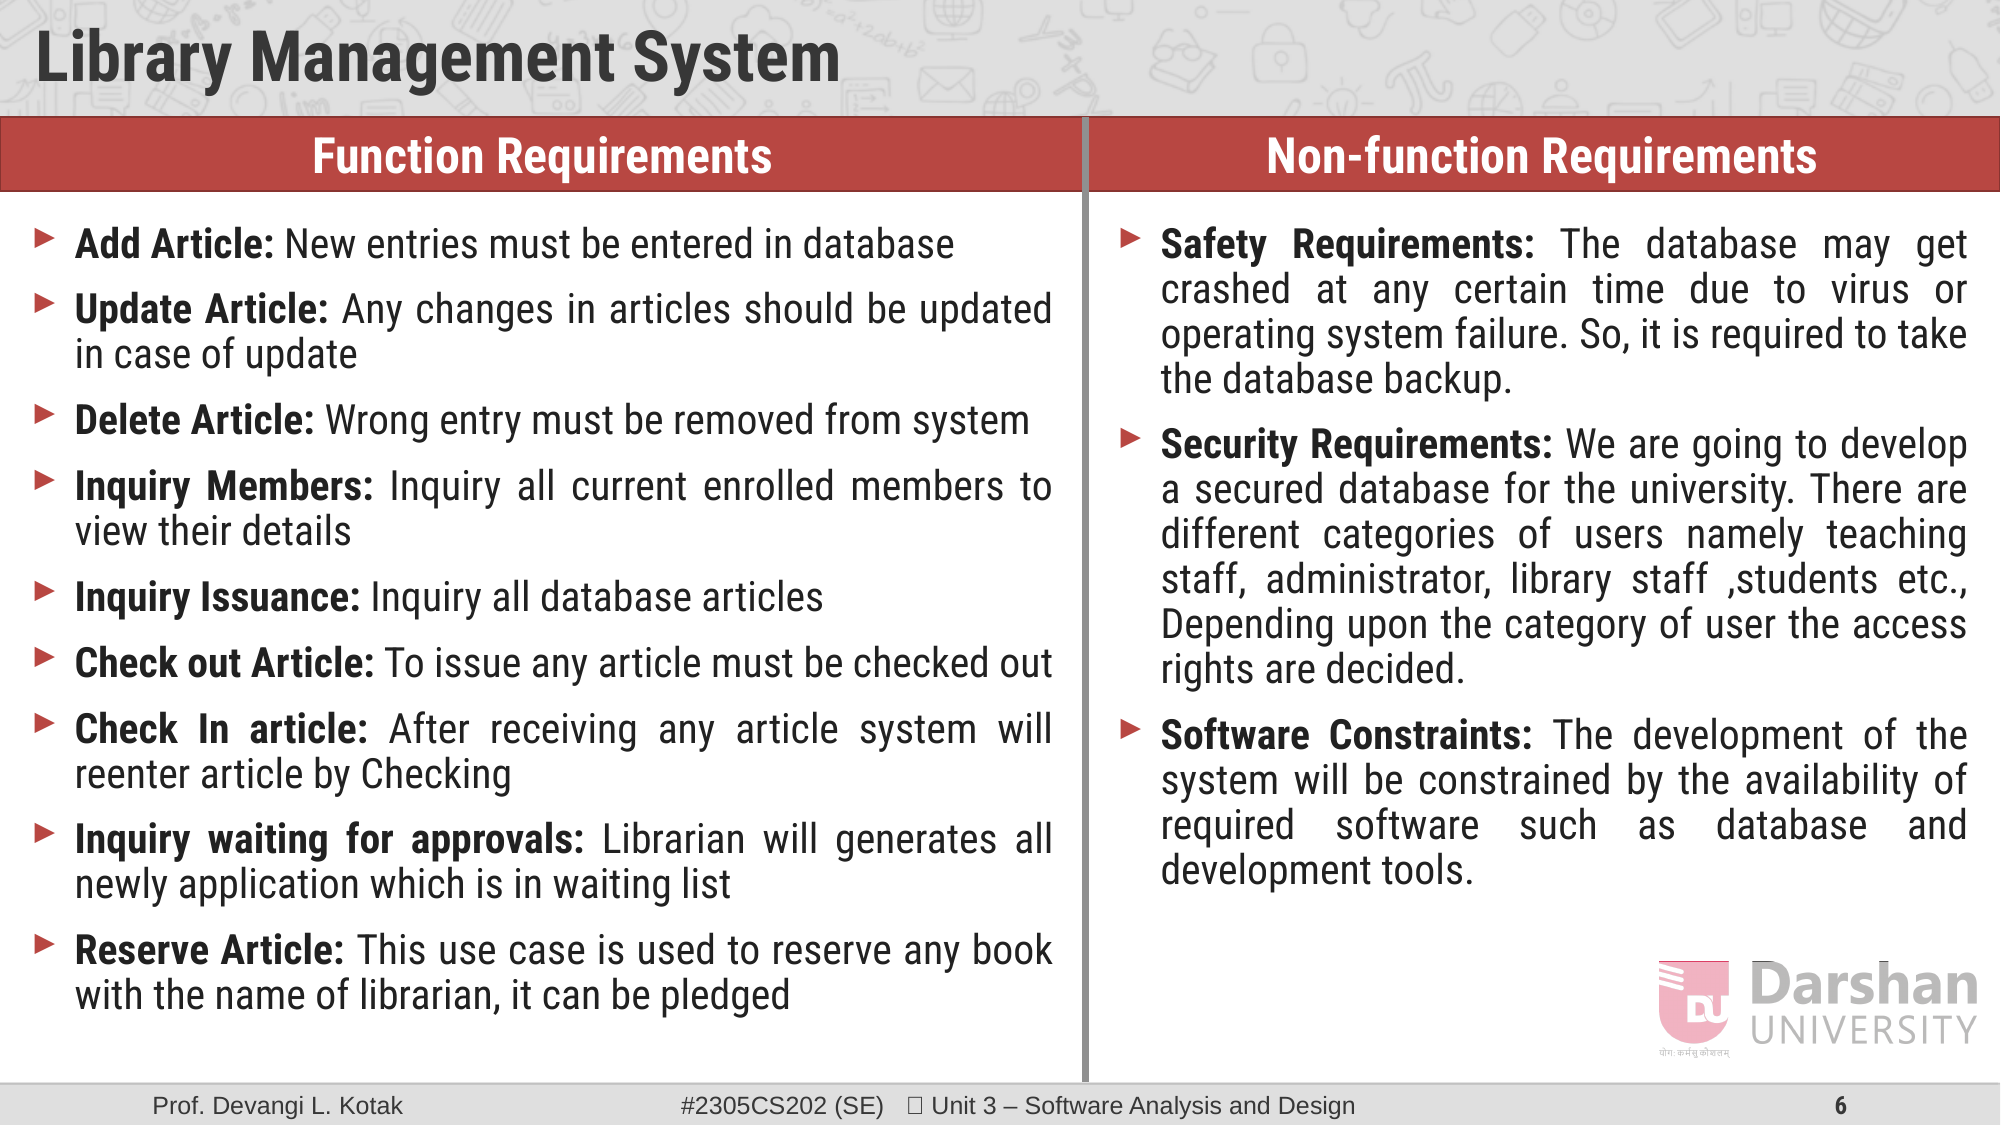

# Library Management System
Function Requirements
Non-function Requirements
Safety Requirements: The database may get crashed at any certain time due to virus or operating system failure. So, it is required to take the database backup.
Security Requirements: We are going to develop a secured database for the university. There are different categories of users namely teaching staff, administrator, library staff ,students etc., Depending upon the category of user the access rights are decided.
Software Constraints: The development of the system will be constrained by the availability of required software such as database and development tools.
Add Article: New entries must be entered in database
Update Article: Any changes in articles should be updated in case of update
Delete Article: Wrong entry must be removed from system
Inquiry Members: Inquiry all current enrolled members to view their details
Inquiry Issuance: Inquiry all database articles
Check out Article: To issue any article must be checked out
Check In article: After receiving any article system will reenter article by Checking
Inquiry waiting for approvals: Librarian will generates all newly application which is in waiting list
Reserve Article: This use case is used to reserve any book with the name of librarian, it can be pledged